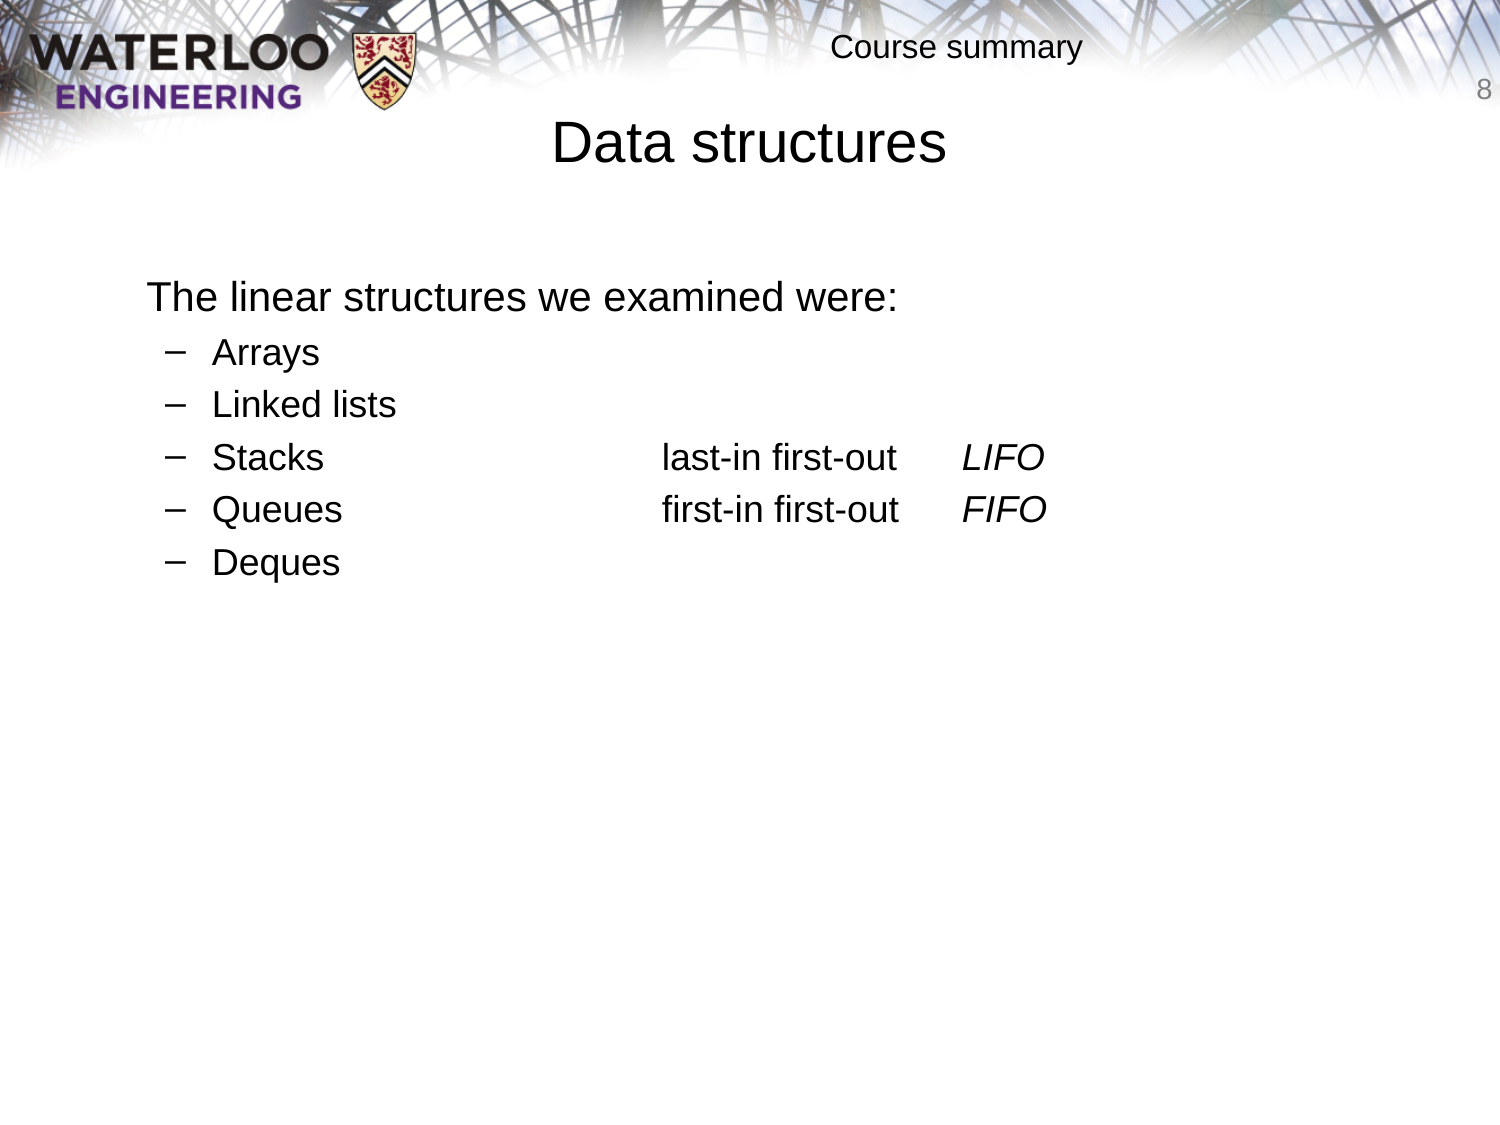

# Data structures
	The linear structures we examined were:
Arrays
Linked lists
Stacks			last-in first-out	LIFO
Queues			first-in first-out	FIFO
Deques